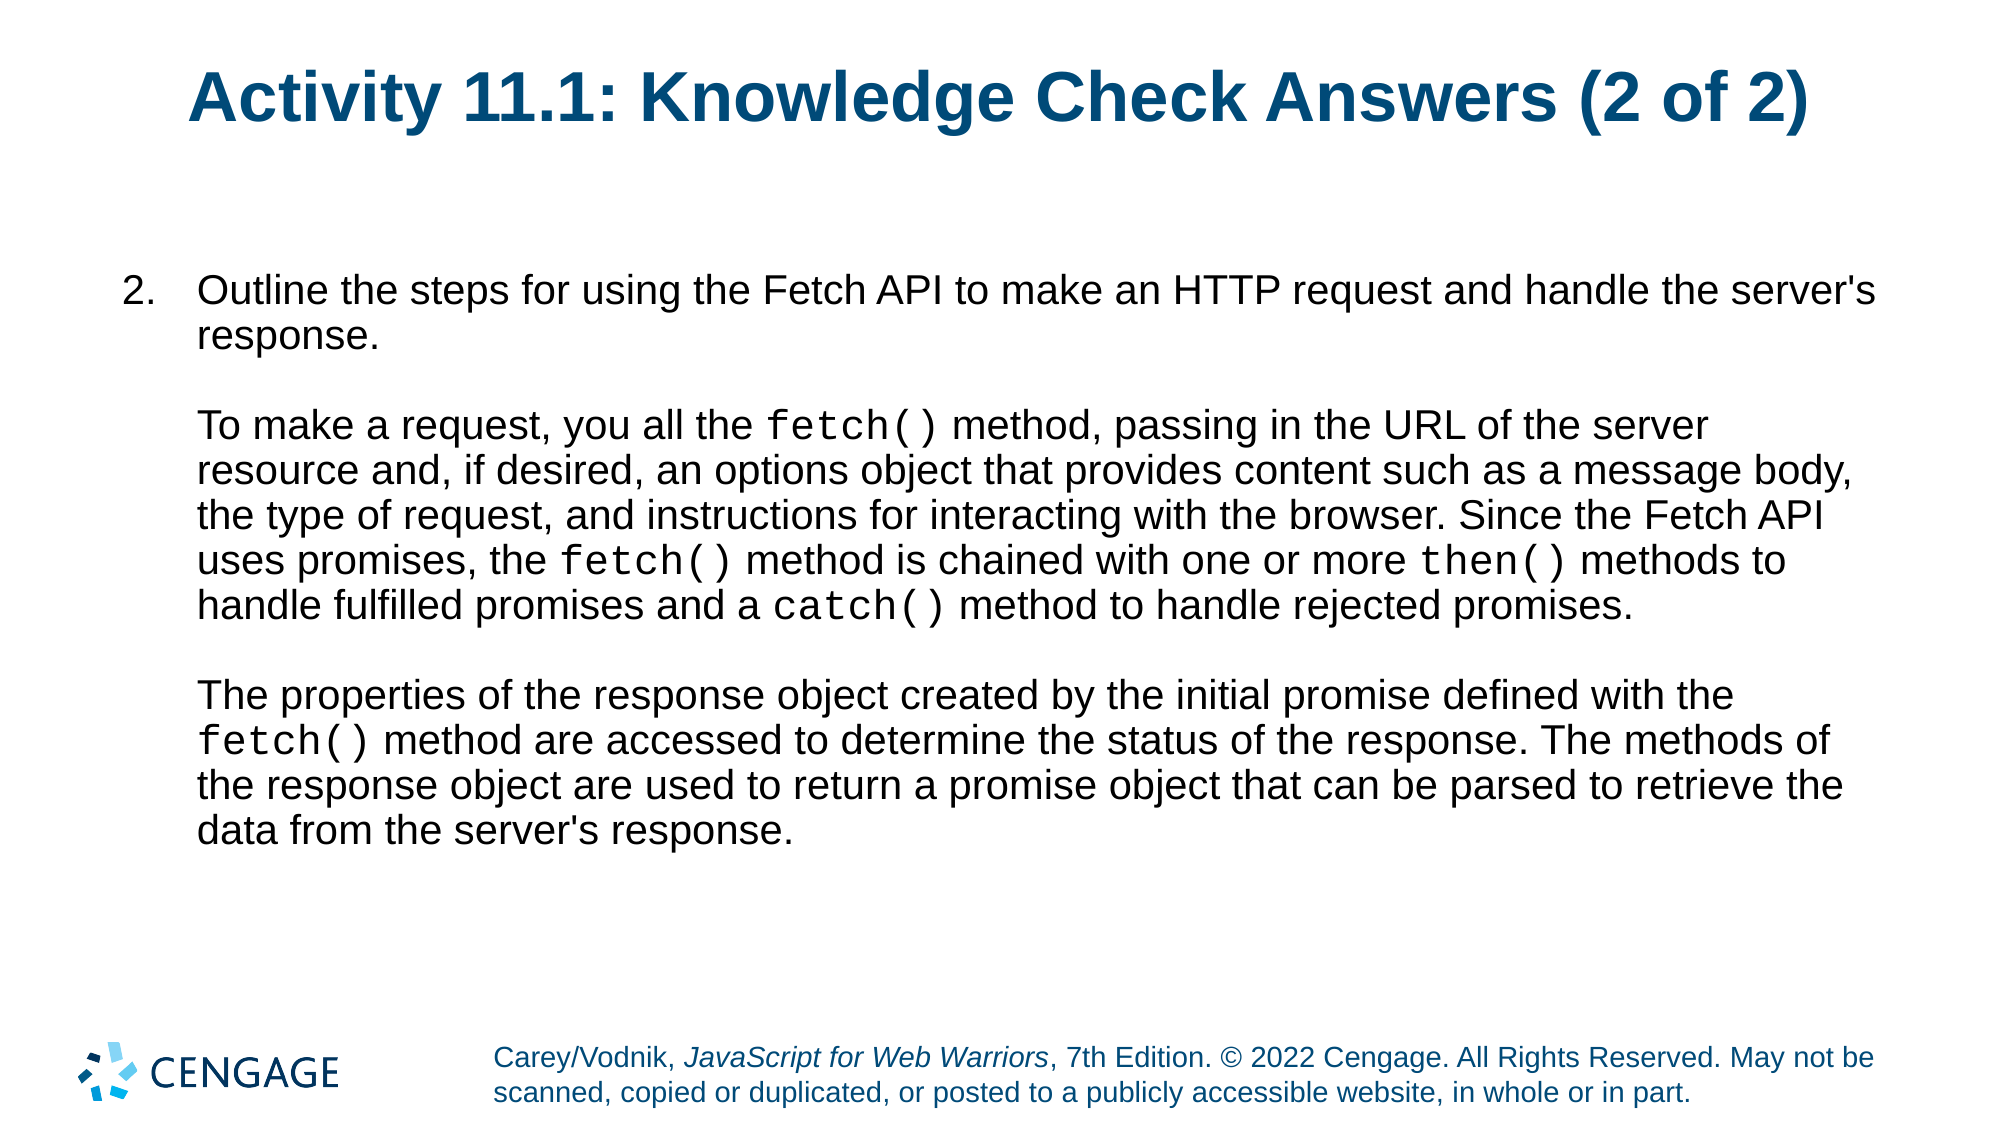

# Activity 11.1: Knowledge Check Answers (2 of 2)
Outline the steps for using the Fetch API to make an HTTP request and handle the server's response.
To make a request, you all the fetch() method, passing in the URL of the server resource and, if desired, an options object that provides content such as a message body, the type of request, and instructions for interacting with the browser. Since the Fetch API uses promises, the fetch() method is chained with one or more then() methods to handle fulfilled promises and a catch() method to handle rejected promises.
The properties of the response object created by the initial promise defined with the fetch() method are accessed to determine the status of the response. The methods of the response object are used to return a promise object that can be parsed to retrieve the data from the server's response.